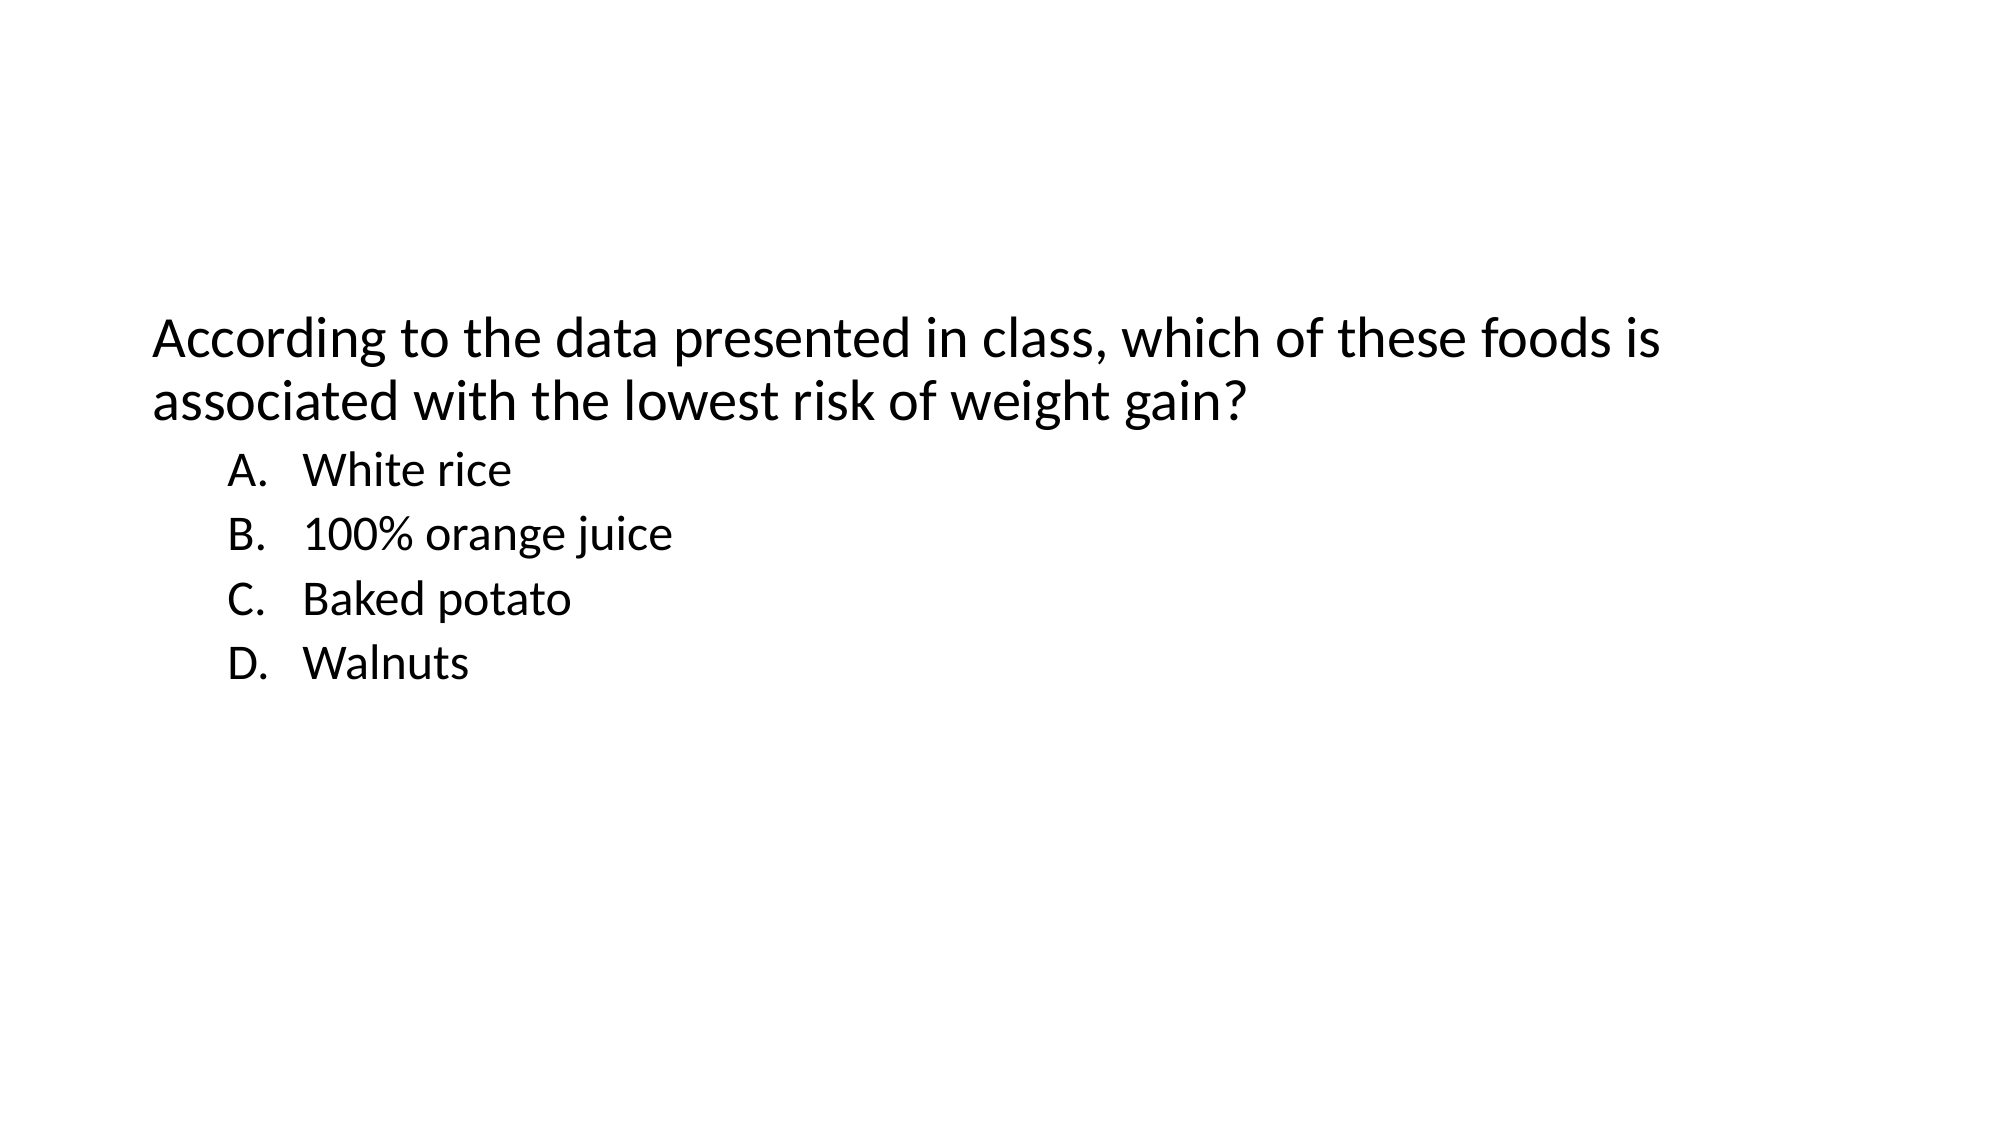

#
According to the data presented in class, which of these foods is associated with the lowest risk of weight gain?
White rice
100% orange juice
Baked potato
Walnuts